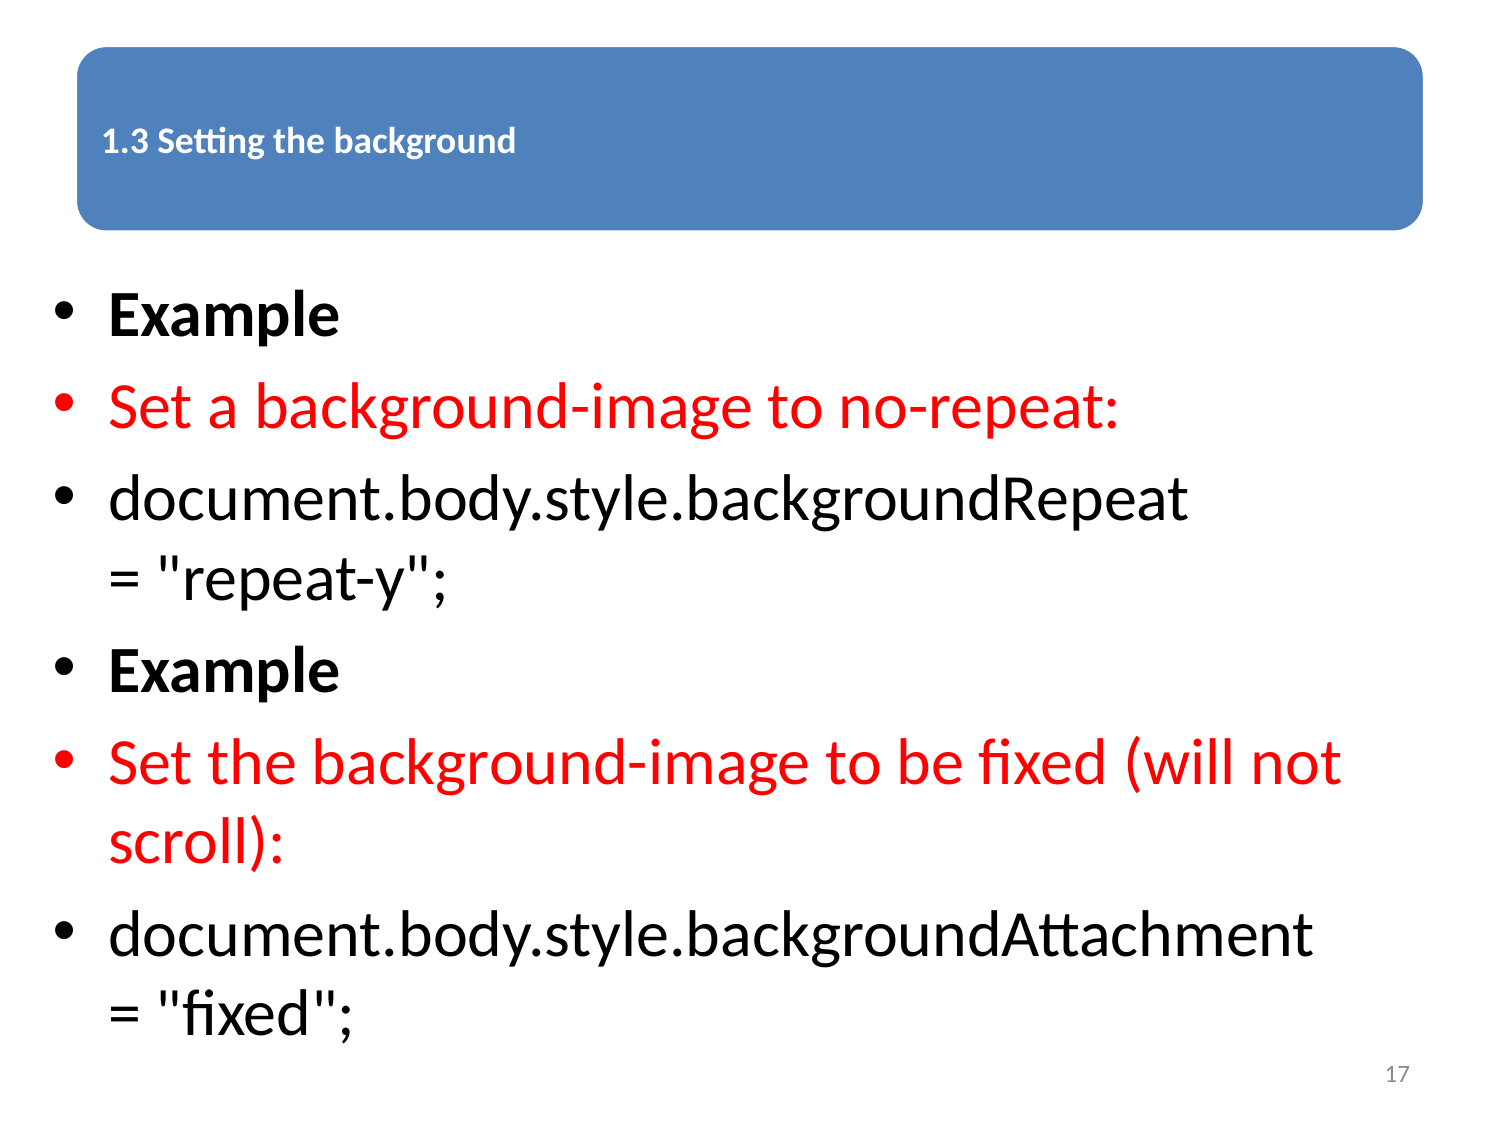

1.3 Setting the background
Example
Set a background-image to no-repeat:
document.body.style.backgroundRepeat = "repeat-y";
Example
Set the background-image to be fixed (will not scroll):
document.body.style.backgroundAttachment = "fixed";

17